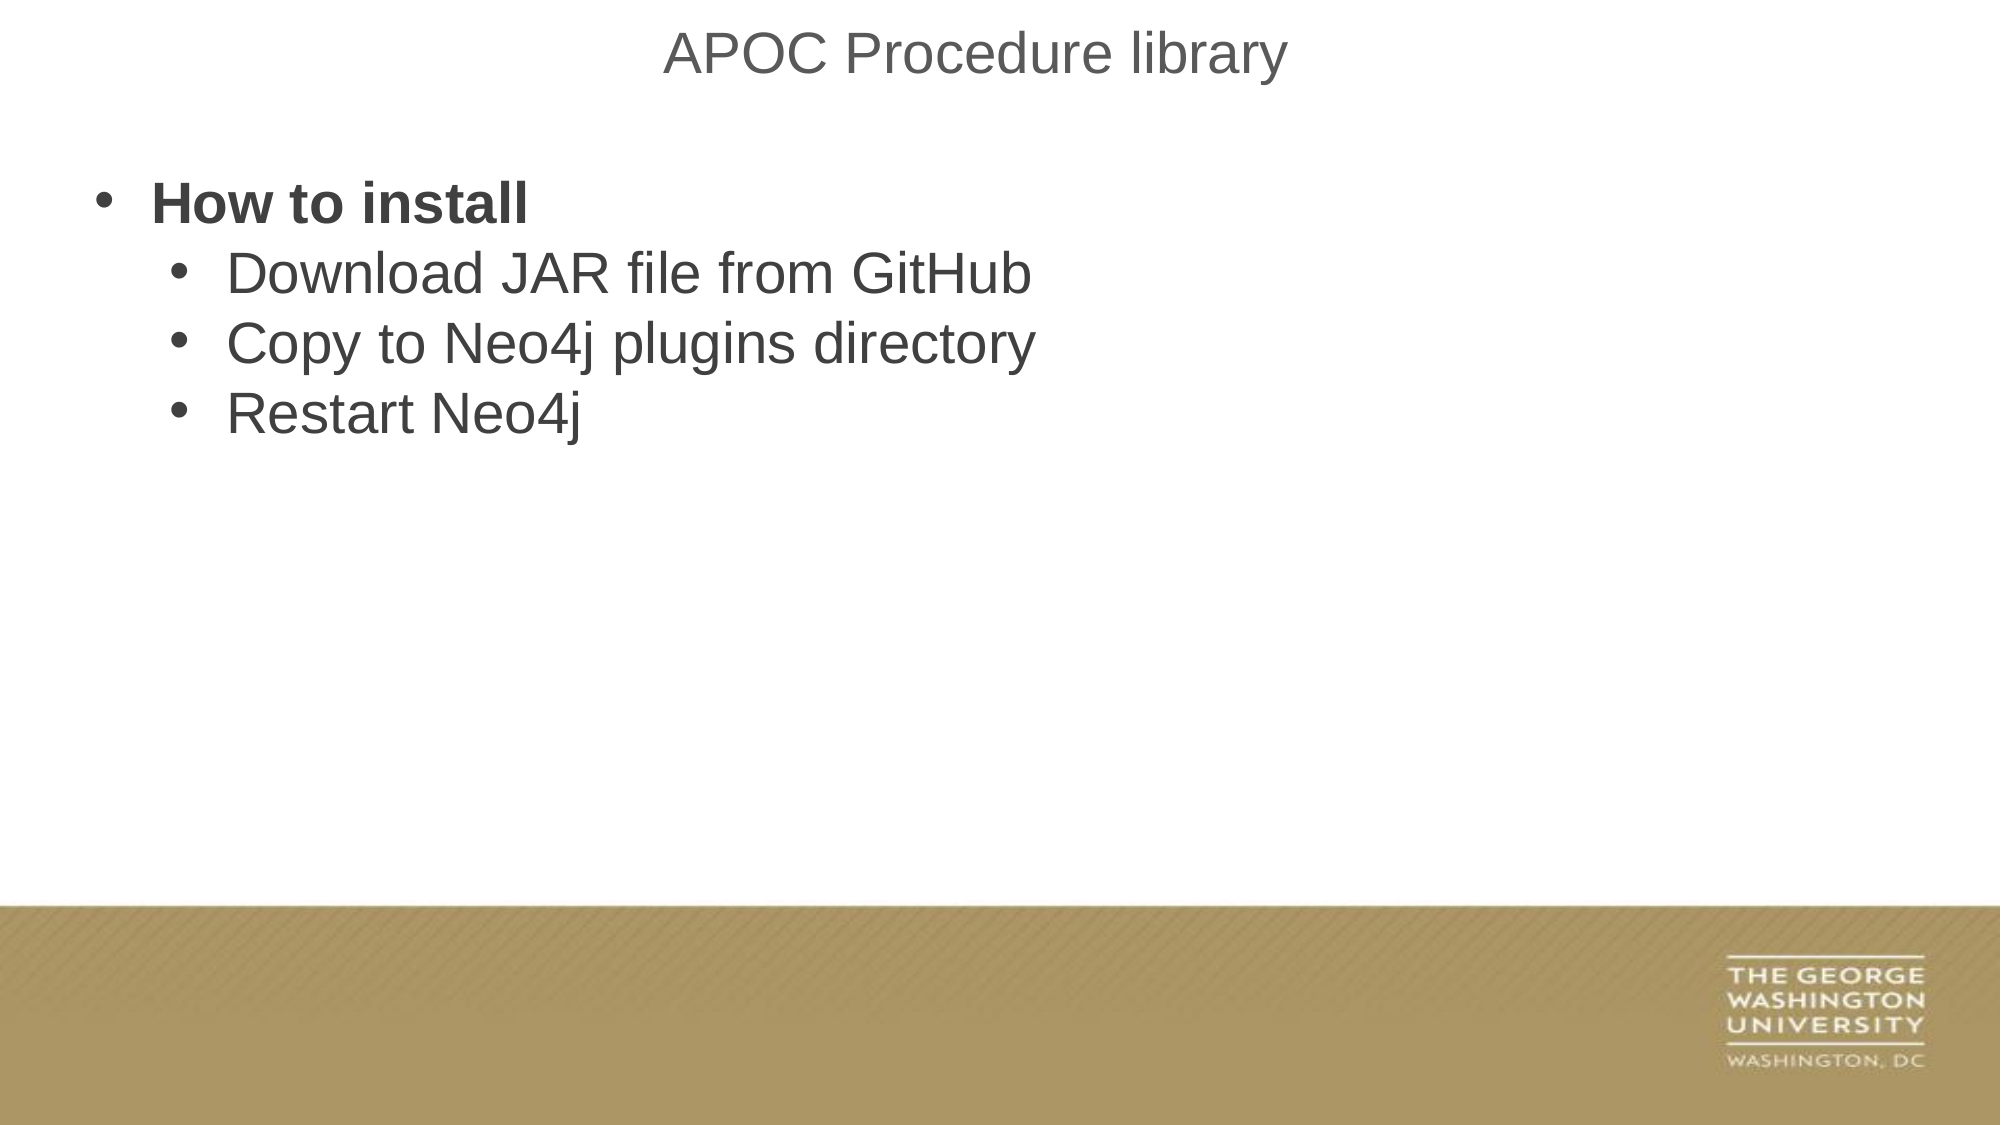

APOC Procedure library
How to install
Download JAR file from GitHub
Copy to Neo4j plugins directory
Restart Neo4j